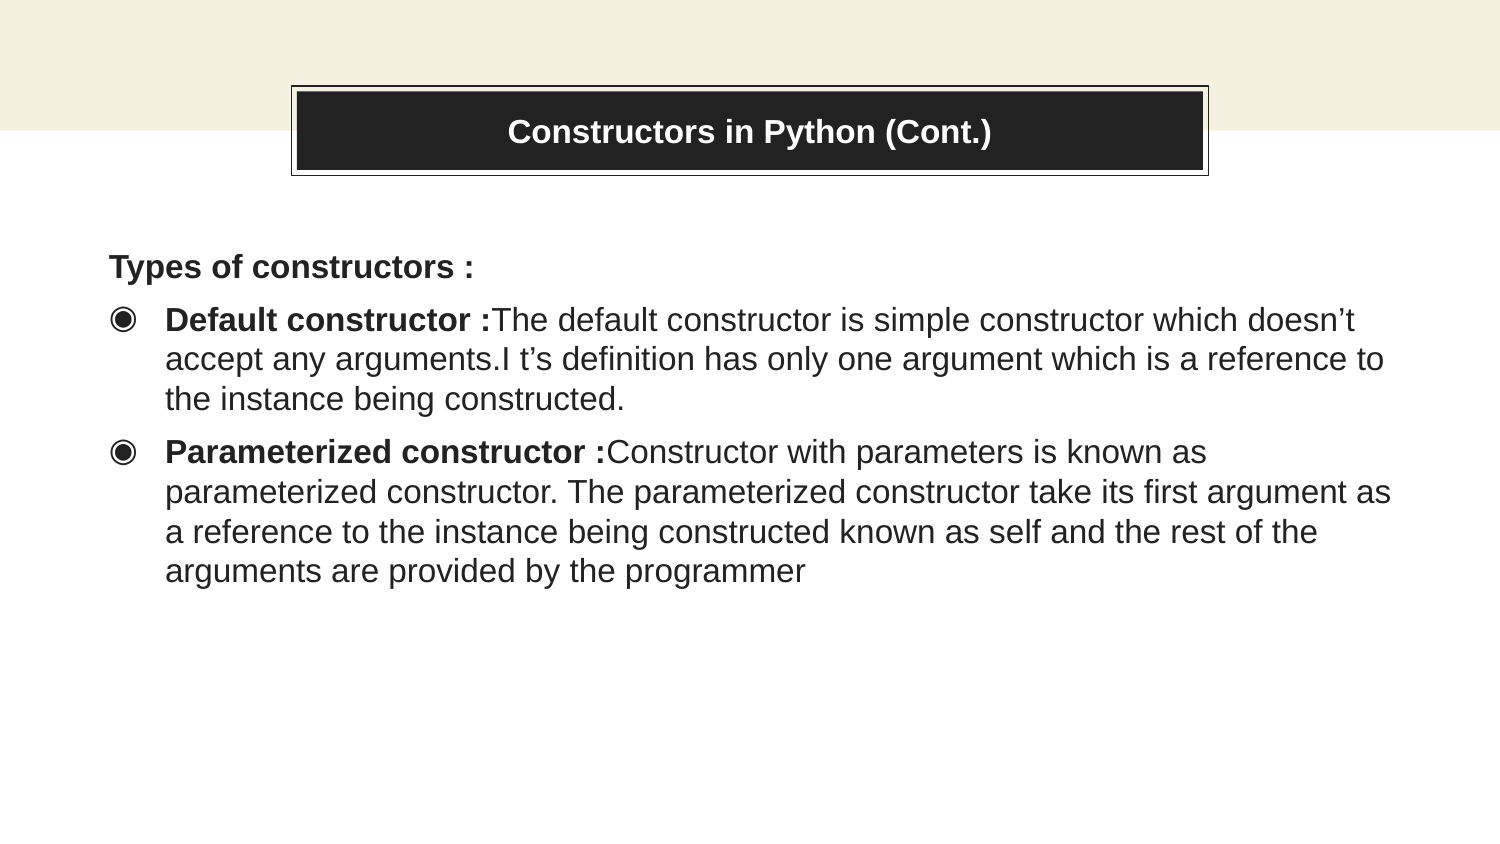

# Constructors in Python (Cont.)
Types of constructors :
Default constructor :The default constructor is simple constructor which doesn’t accept any arguments.I t’s definition has only one argument which is a reference to the instance being constructed.
Parameterized constructor :Constructor with parameters is known as parameterized constructor. The parameterized constructor take its first argument as a reference to the instance being constructed known as self and the rest of the arguments are provided by the programmer